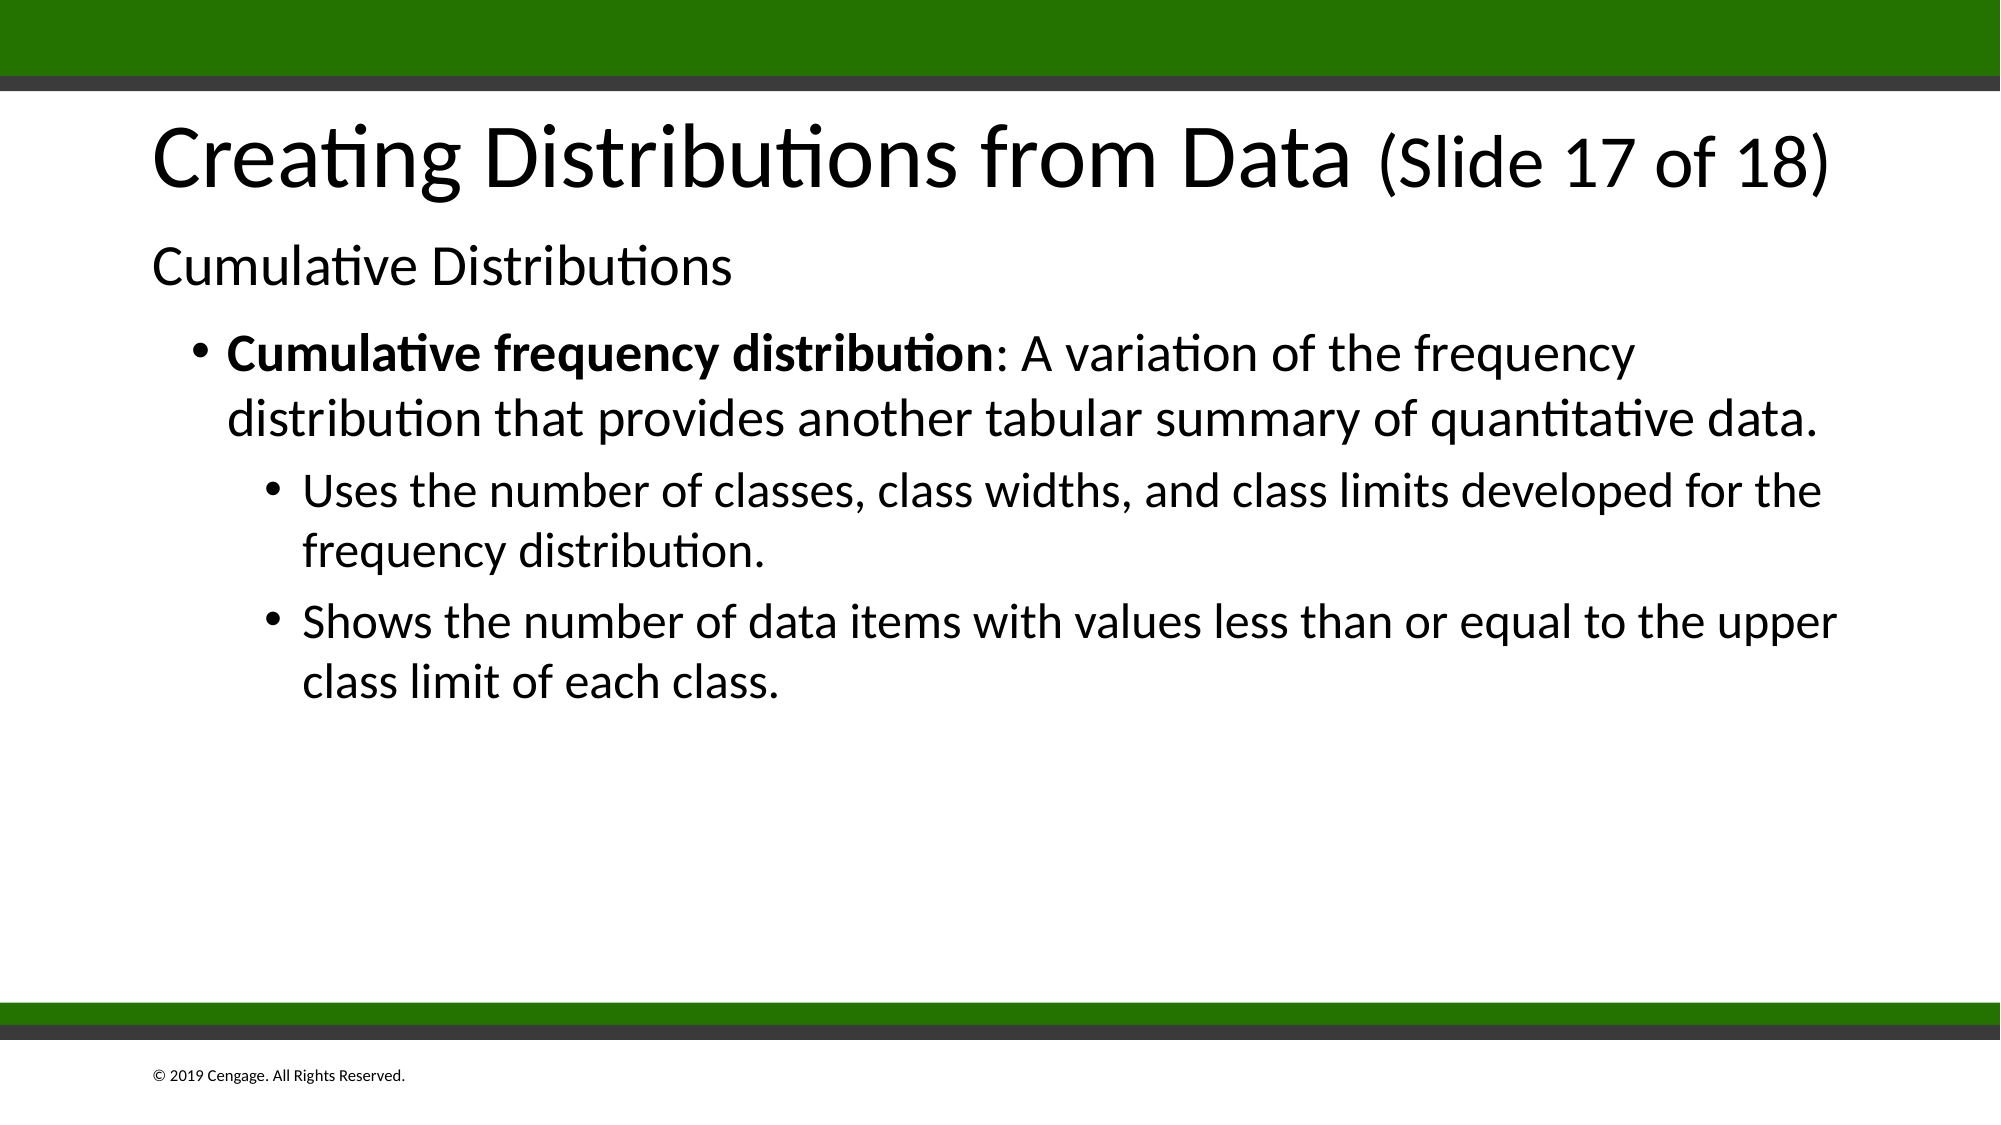

# Creating Distributions from Data (Slide 17 of 18)
Cumulative Distributions
Cumulative frequency distribution: A variation of the frequency distribution that provides another tabular summary of quantitative data.
Uses the number of classes, class widths, and class limits developed for the frequency distribution.
Shows the number of data items with values less than or equal to the upper class limit of each class.